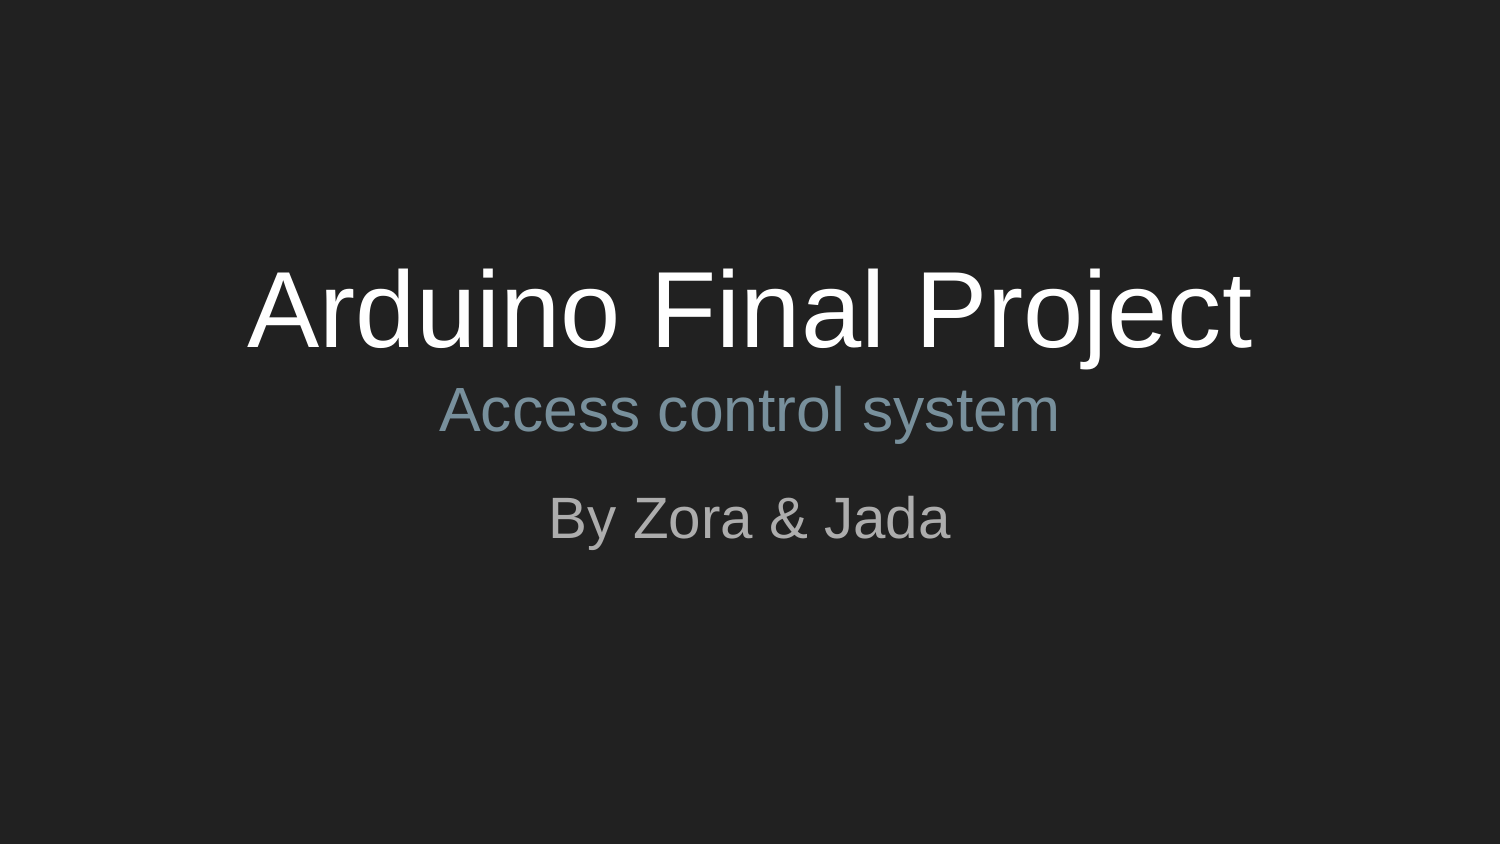

# Arduino Final Project
Access control system
By Zora & Jada